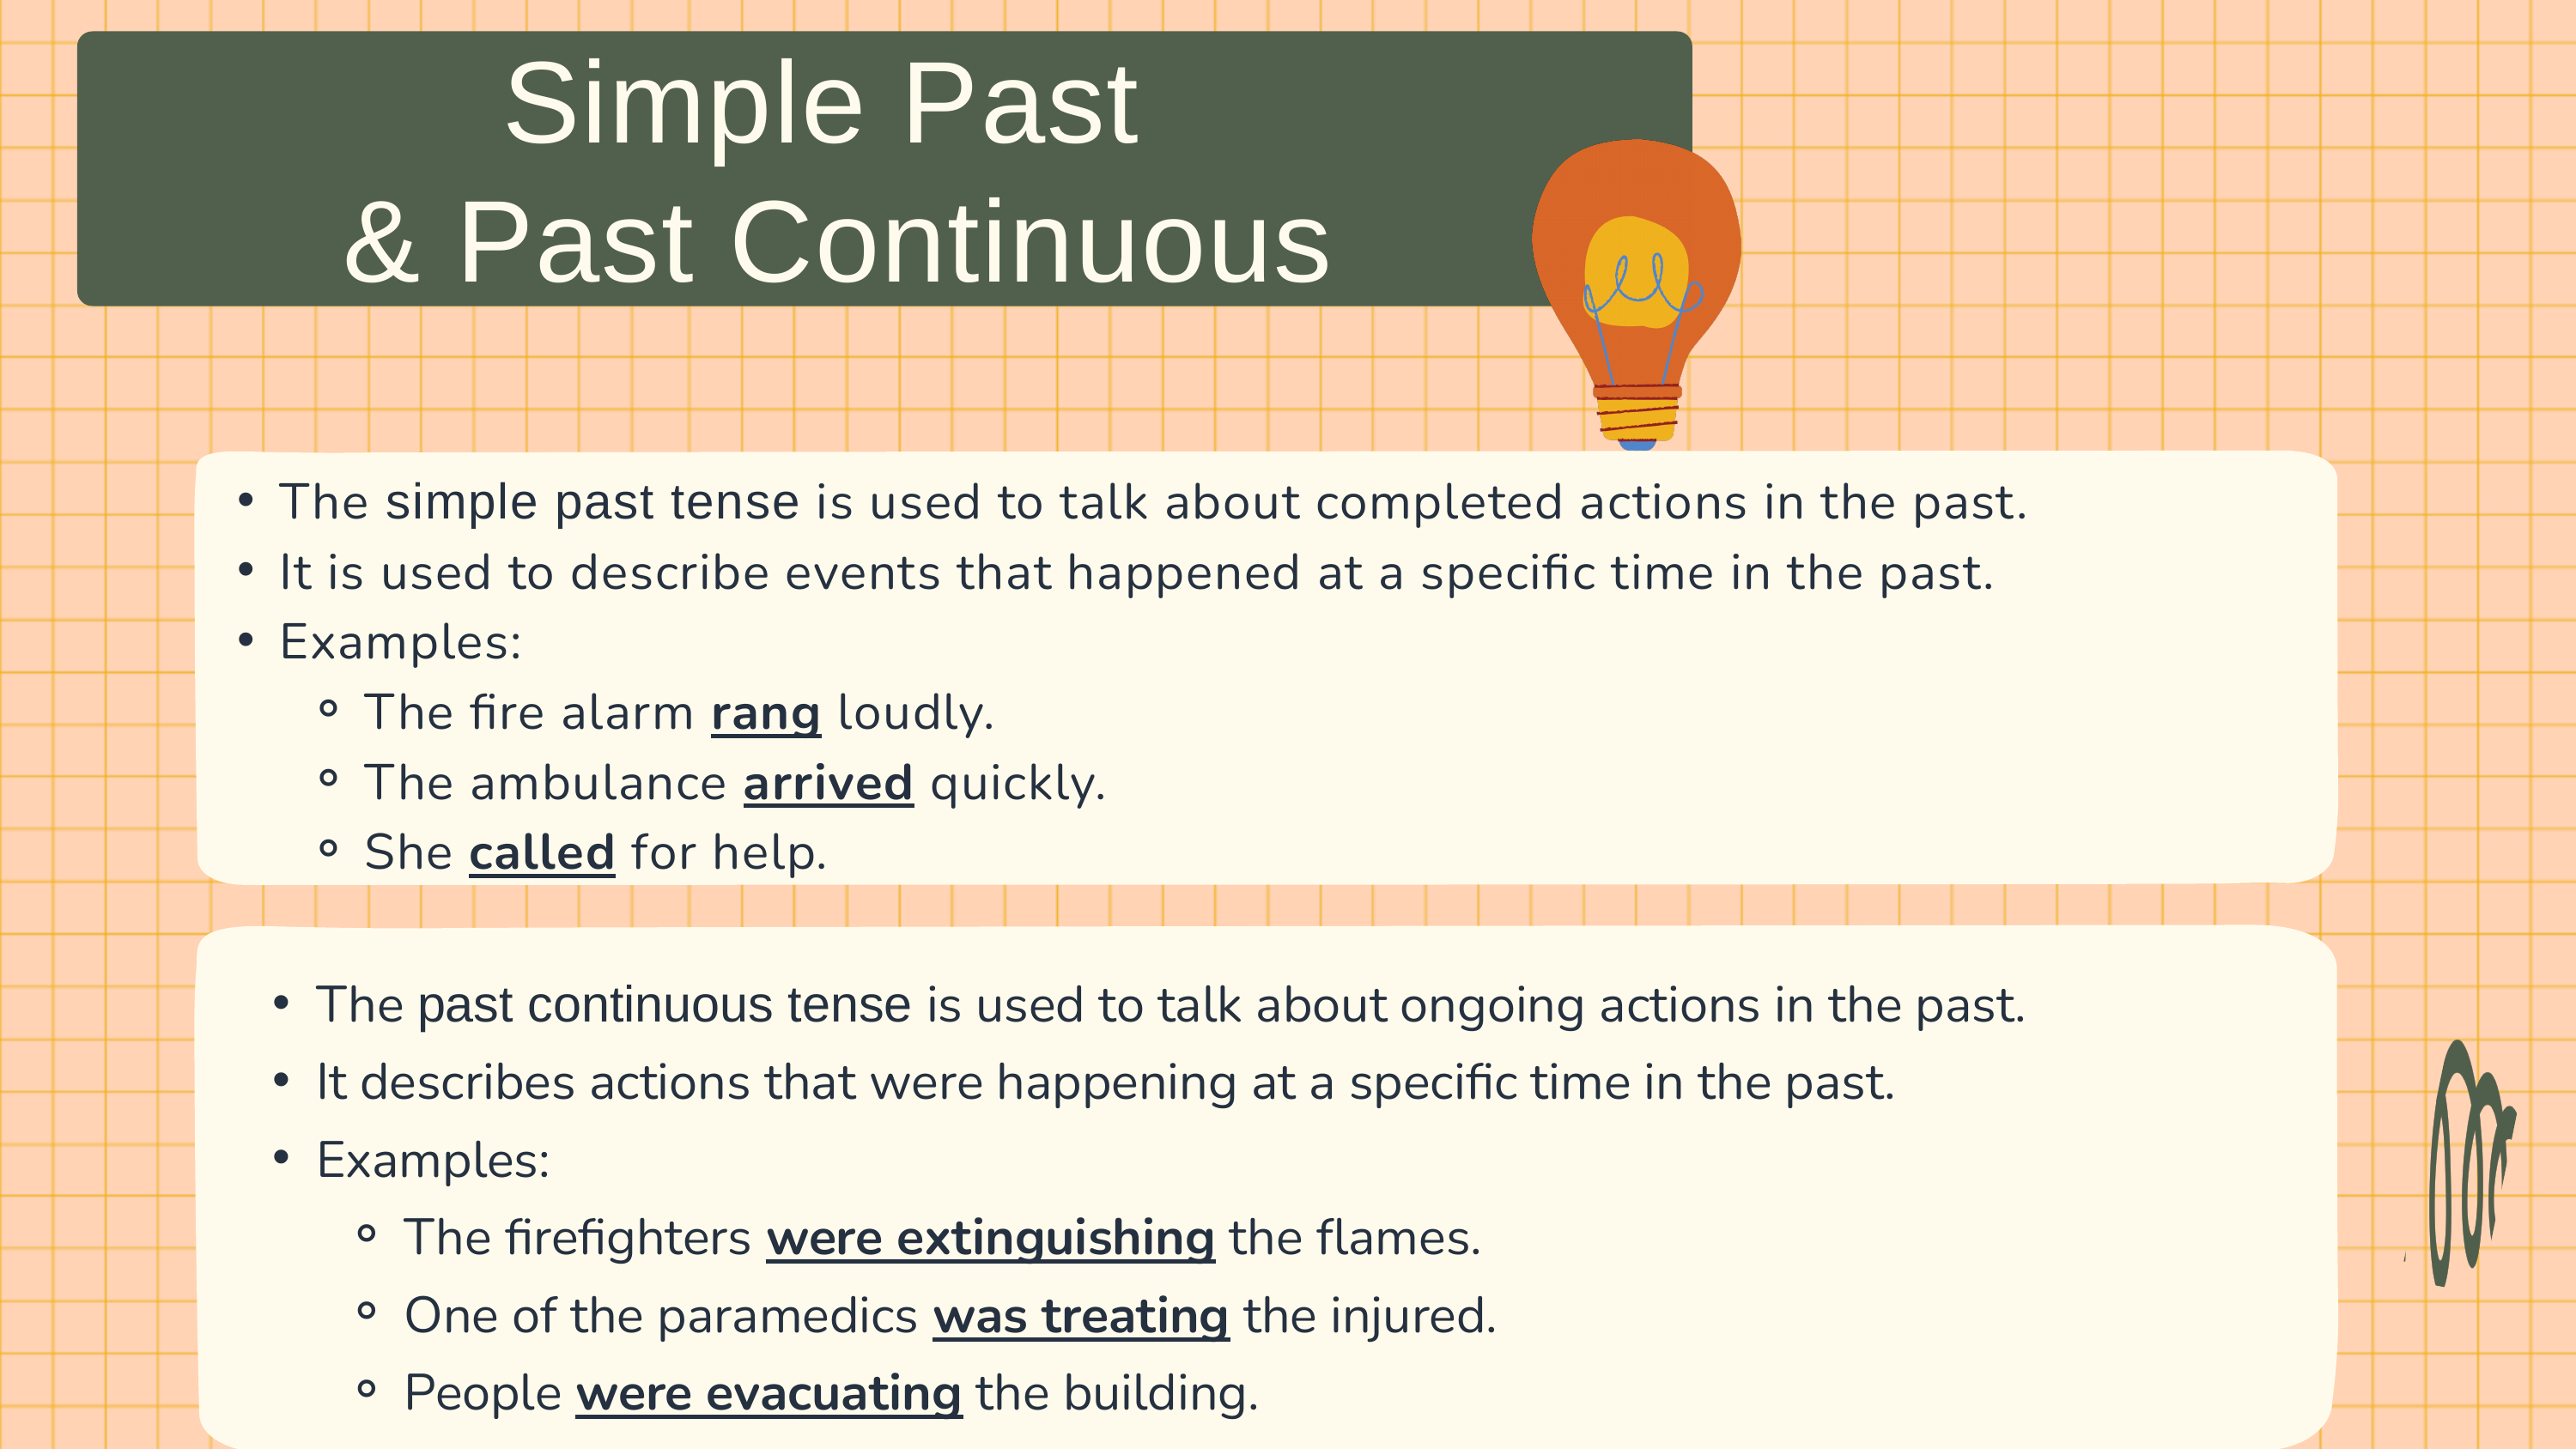

Simple Past
& Past Continuous

The simple past tense is used to talk about completed actions in the past.
It is used to describe events that happened at a specific time in the past.
Examples:
The fire alarm rang loudly.
The ambulance arrived quickly.
She called for help.

The past continuous tense is used to talk about ongoing actions in the past.
It describes actions that were happening at a specific time in the past.
Examples:
The firefighters were extinguishing the flames.
One of the paramedics was treating the injured.
People were evacuating the building.